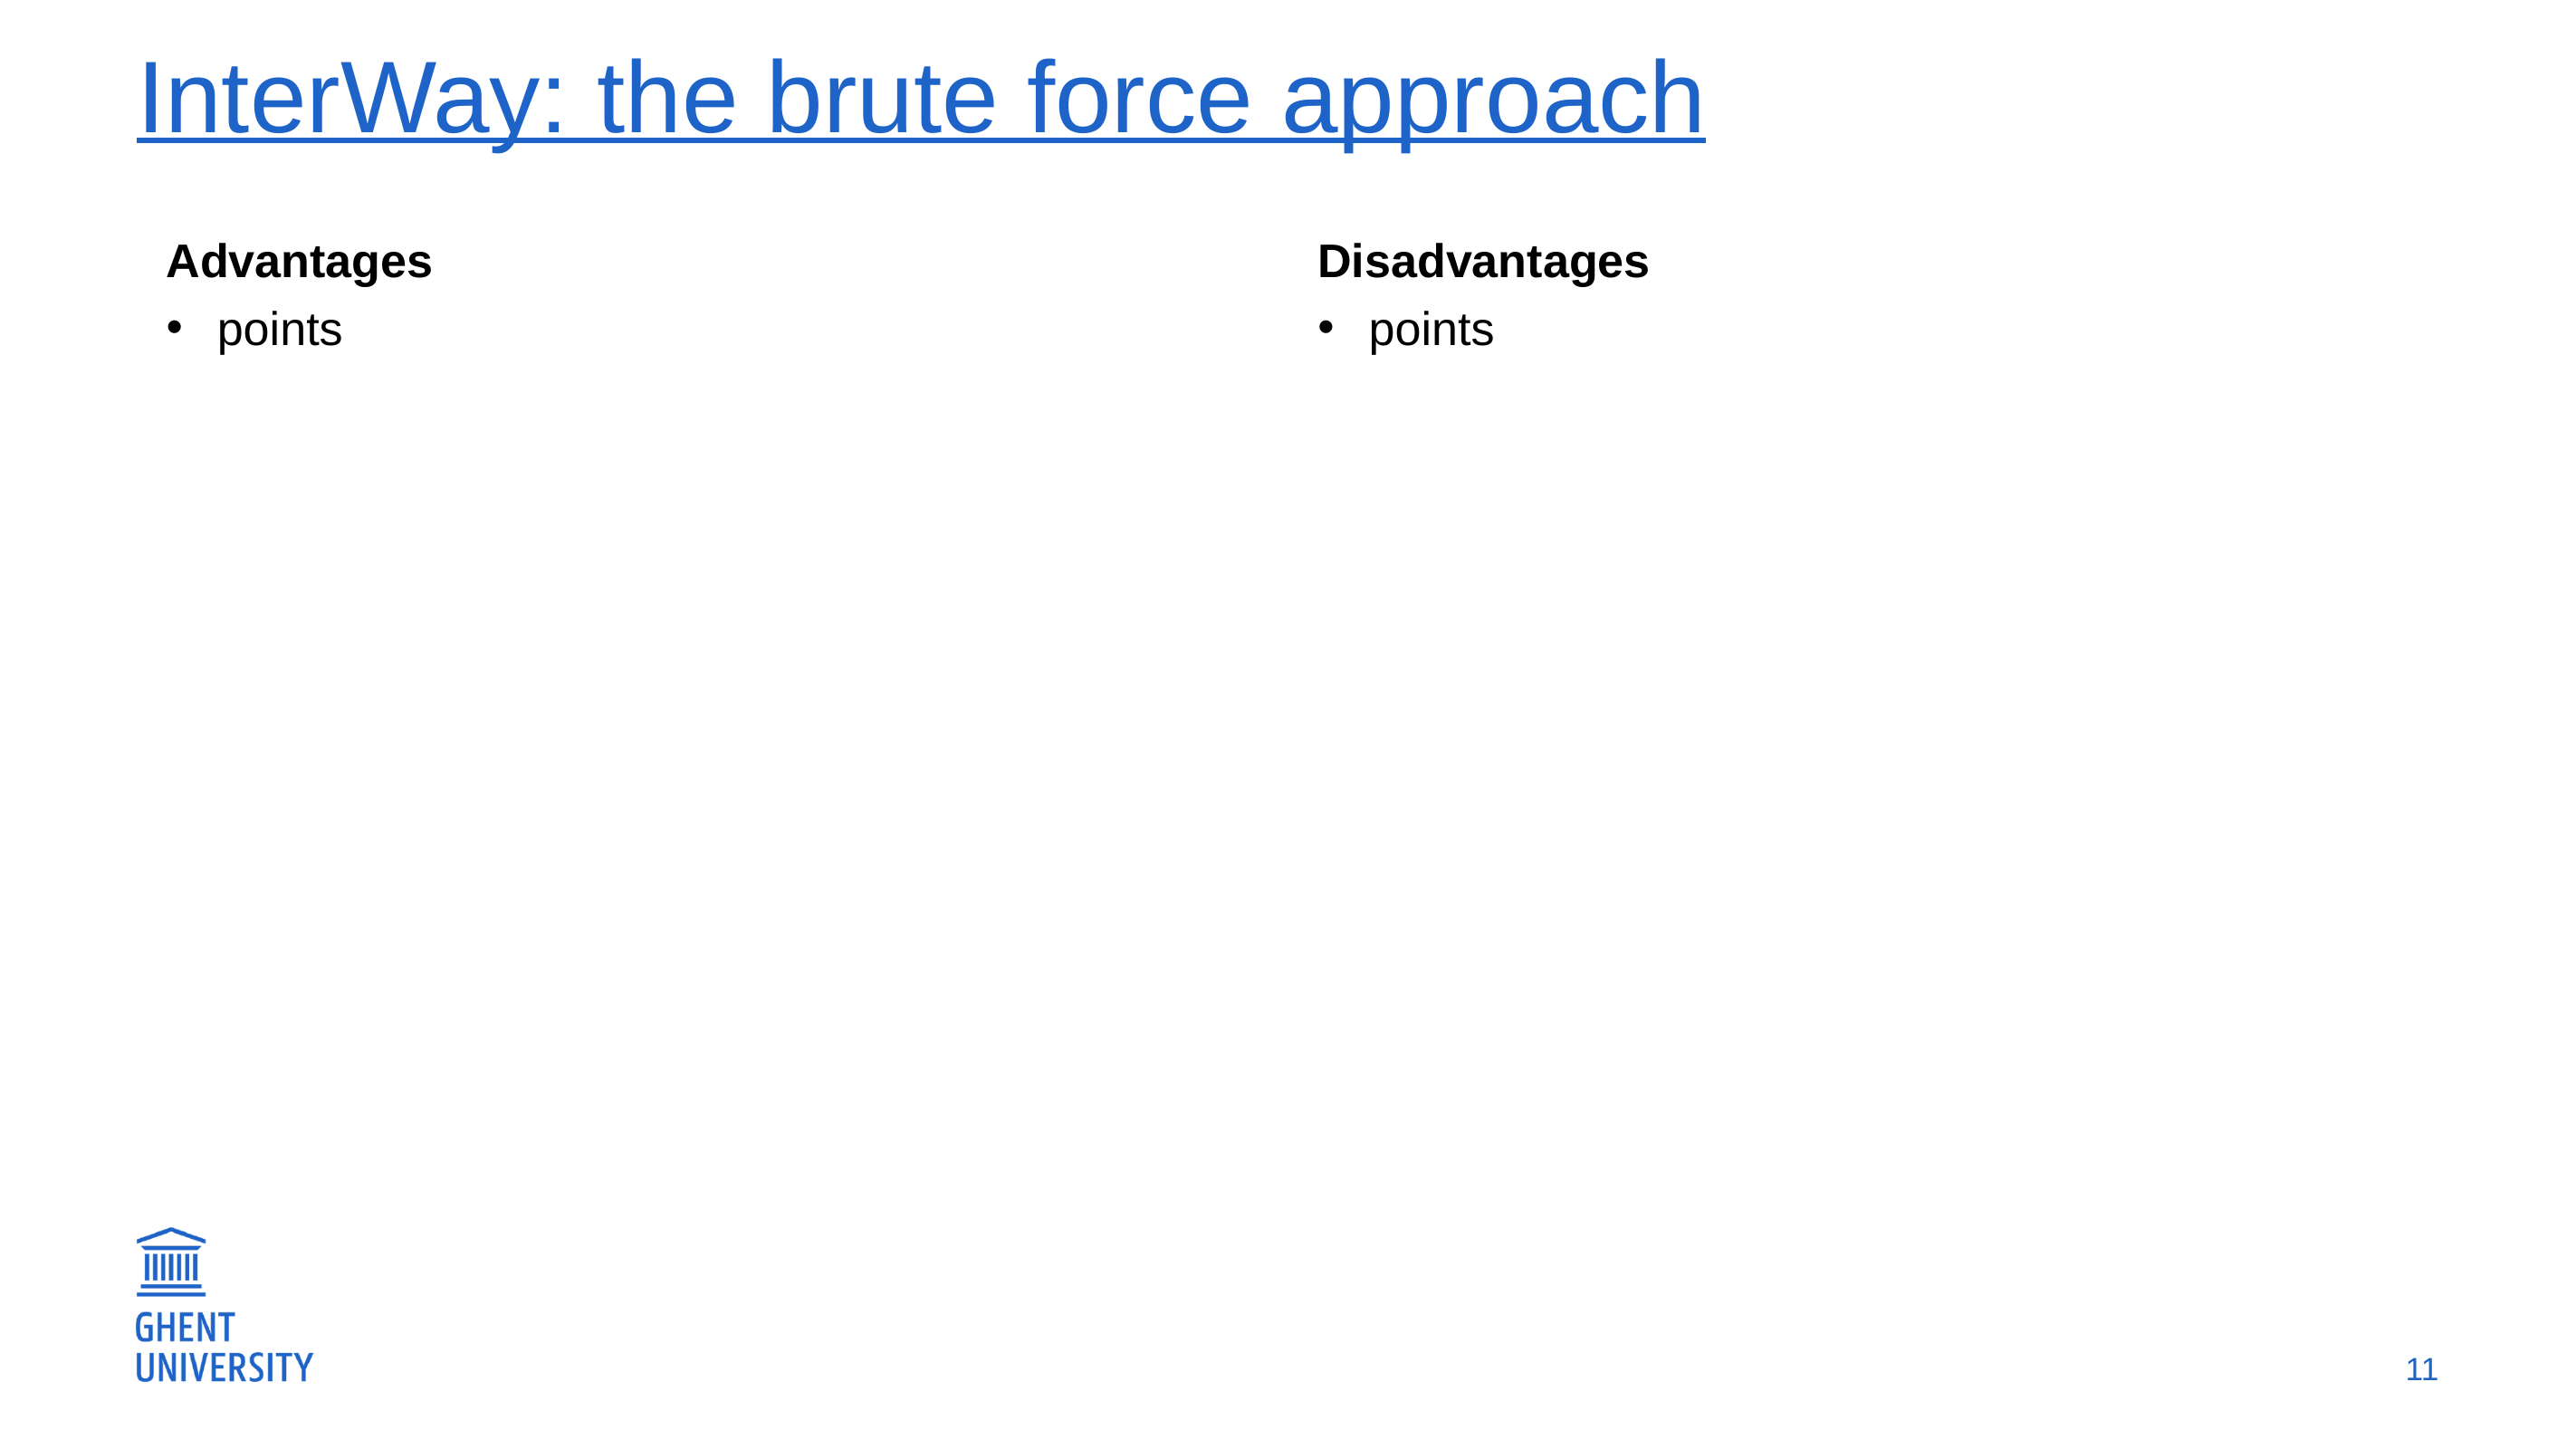

# InterWay: the brute force approach
Advantages
points

Disadvantages
points

11